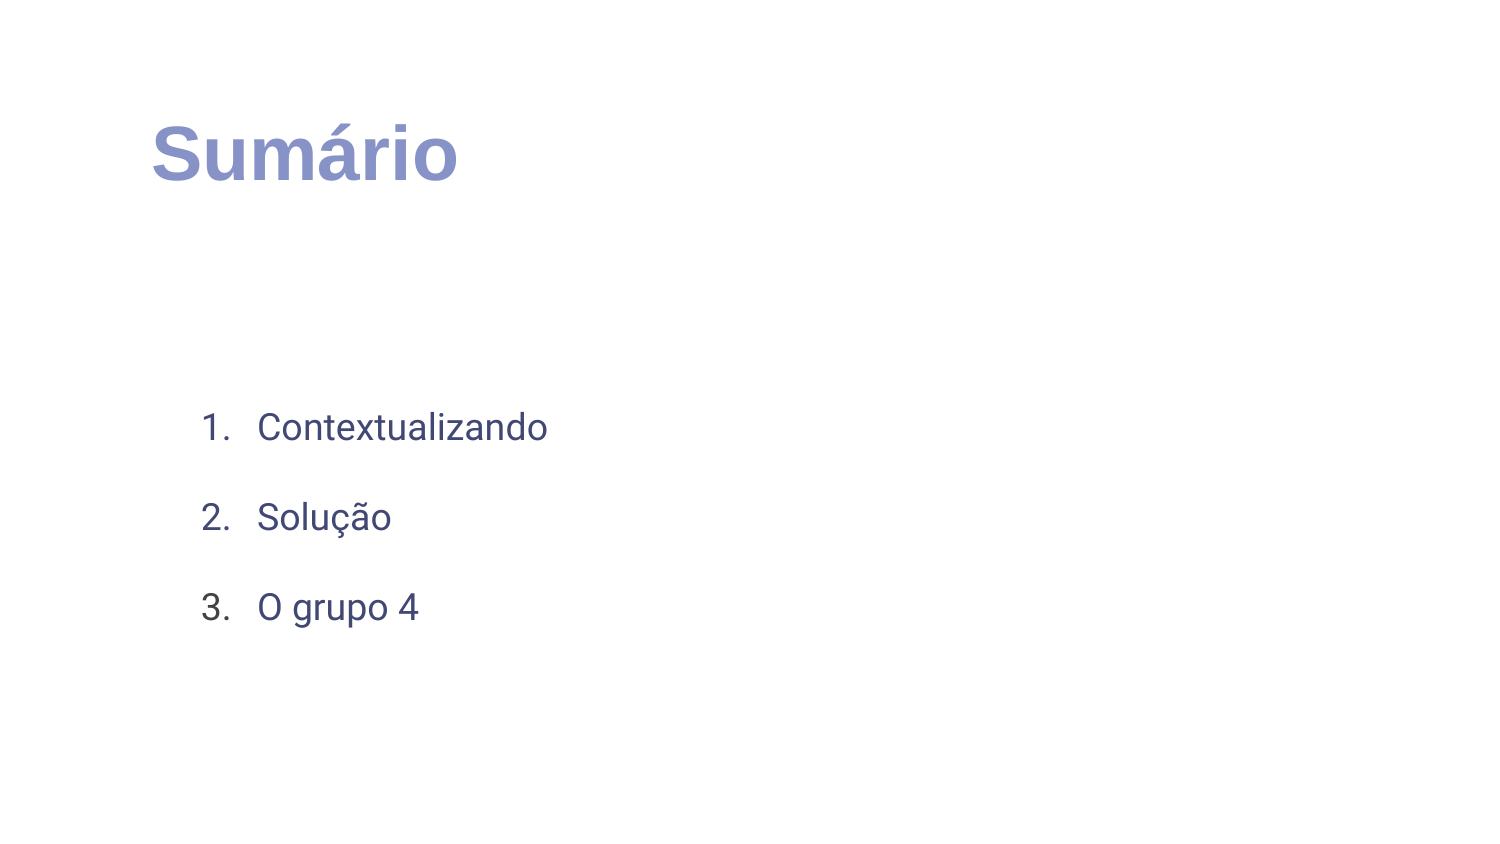

# Sumário
Contextualizando
Solução
O grupo 4